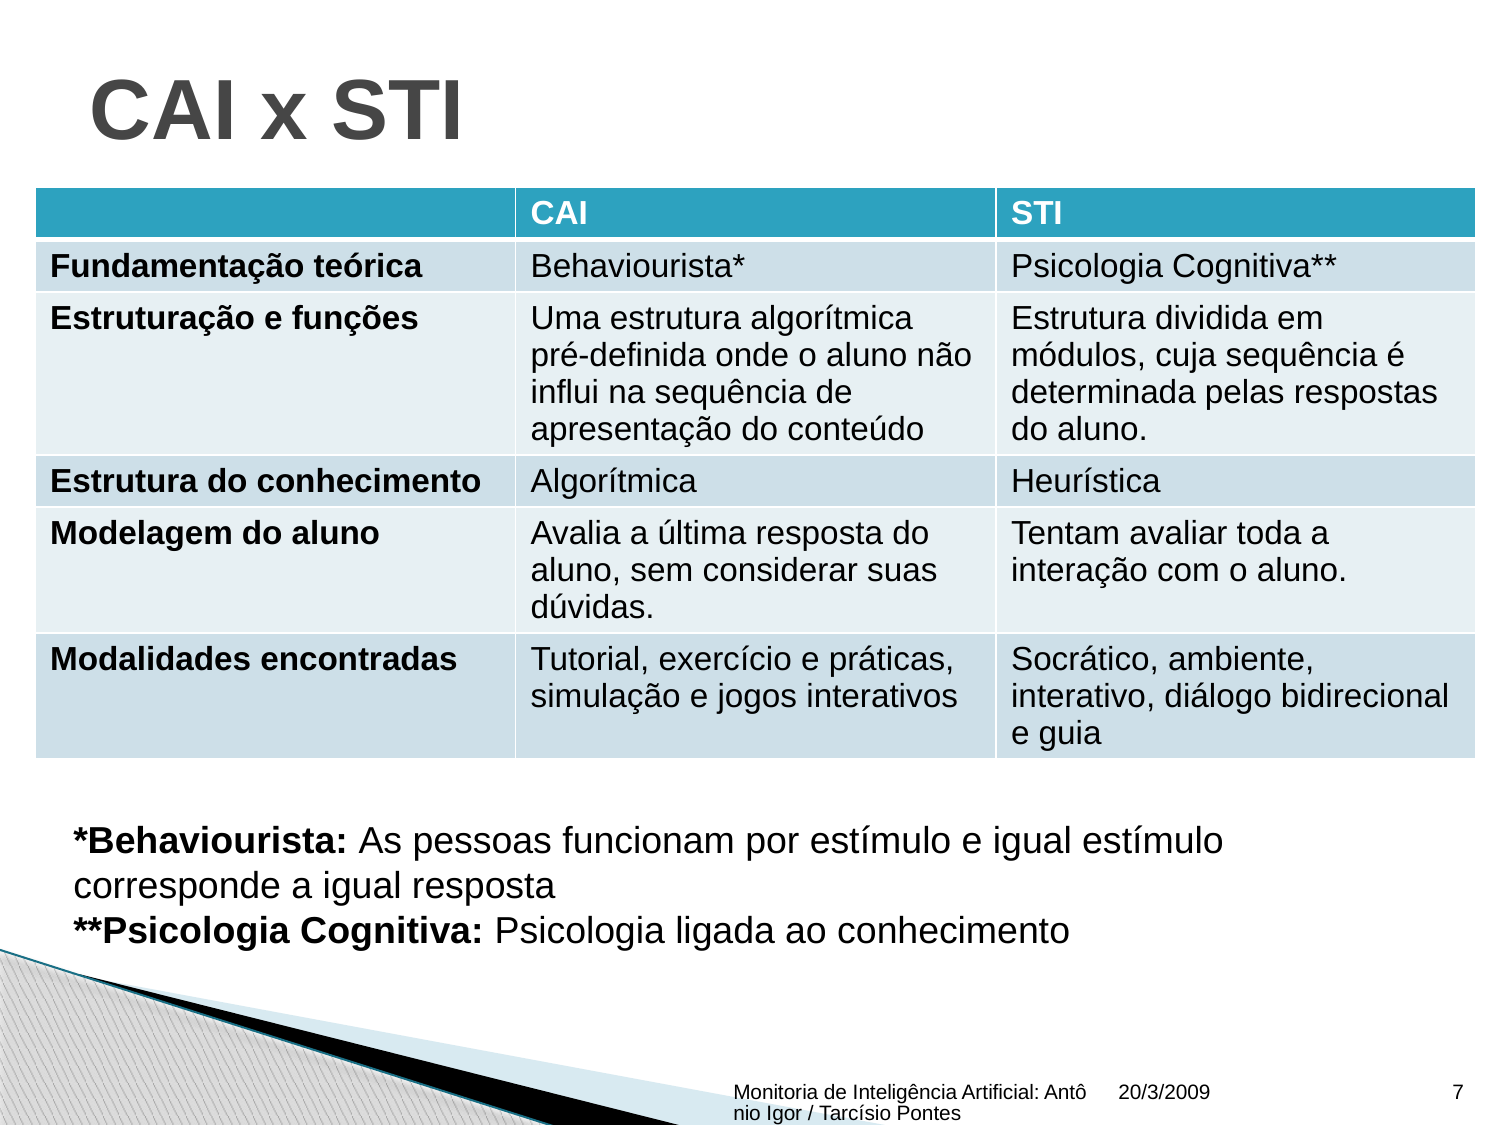

# CAI x STI
|  | CAI | STI |
| --- | --- | --- |
| Fundamentação teórica | Behaviourista\* | Psicologia Cognitiva\*\* |
| Estruturação e funções | Uma estrutura algorítmica pré-definida onde o aluno não influi na sequência de apresentação do conteúdo | Estrutura dividida em módulos, cuja sequência é determinada pelas respostas do aluno. |
| Estrutura do conhecimento | Algorítmica | Heurística |
| Modelagem do aluno | Avalia a última resposta do aluno, sem considerar suas dúvidas. | Tentam avaliar toda a interação com o aluno. |
| Modalidades encontradas | Tutorial, exercício e práticas, simulação e jogos interativos | Socrático, ambiente, interativo, diálogo bidirecional e guia |
*Behaviourista: As pessoas funcionam por estímulo e igual estímulo corresponde a igual resposta
**Psicologia Cognitiva: Psicologia ligada ao conhecimento
Monitoria de Inteligência Artificial: Antônio Igor / Tarcísio Pontes
20/3/2009
7